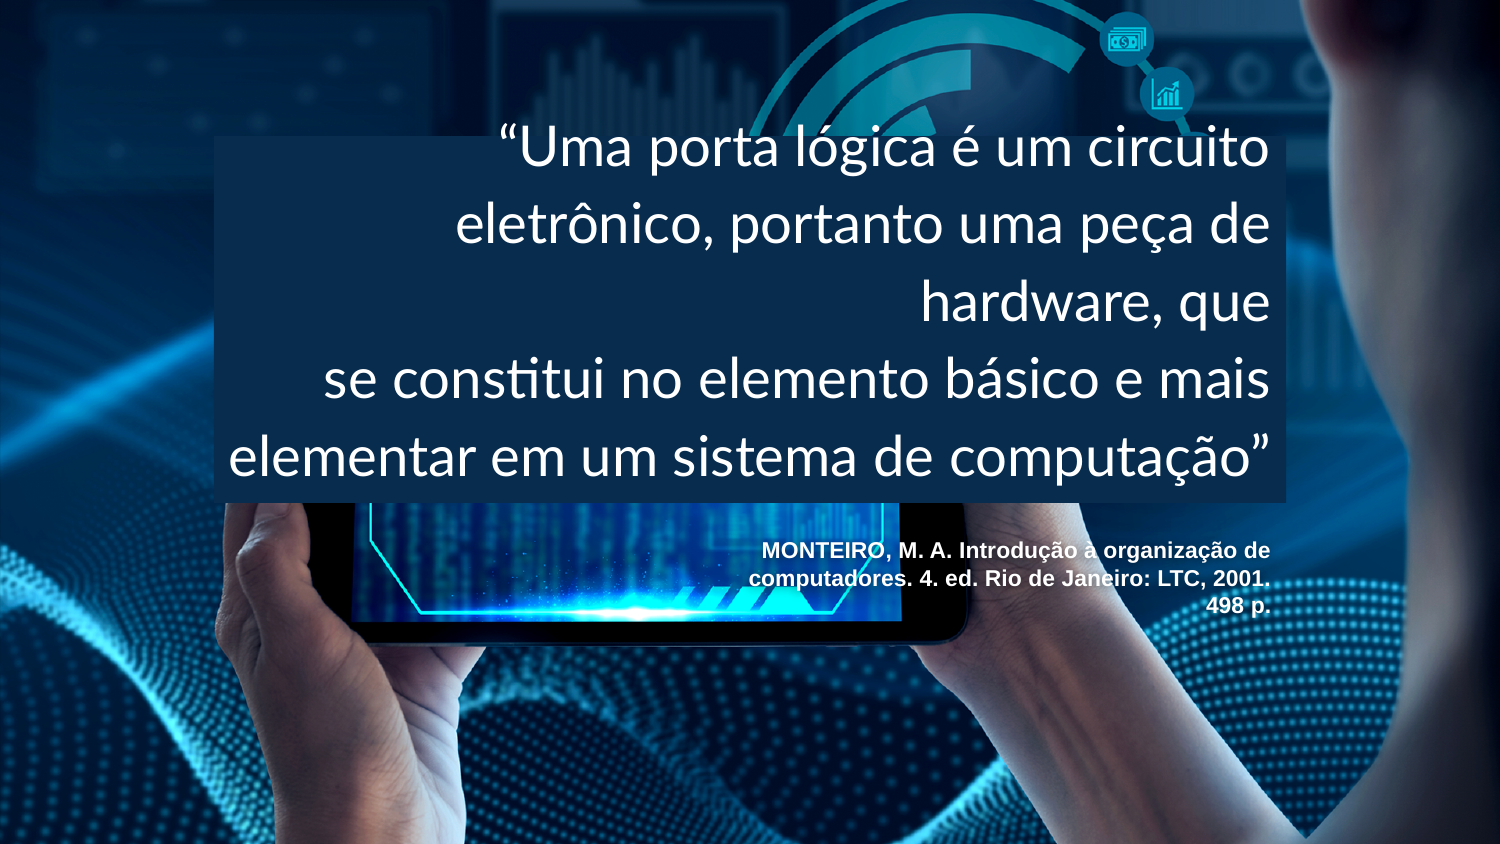

“Uma porta lógica é um circuito eletrônico, portanto uma peça de hardware, que
se constitui no elemento básico e mais elementar em um sistema de computação”
# MONTEIRO, M. A. Introdução à organização de computadores. 4. ed. Rio de Janeiro: LTC, 2001. 498 p.